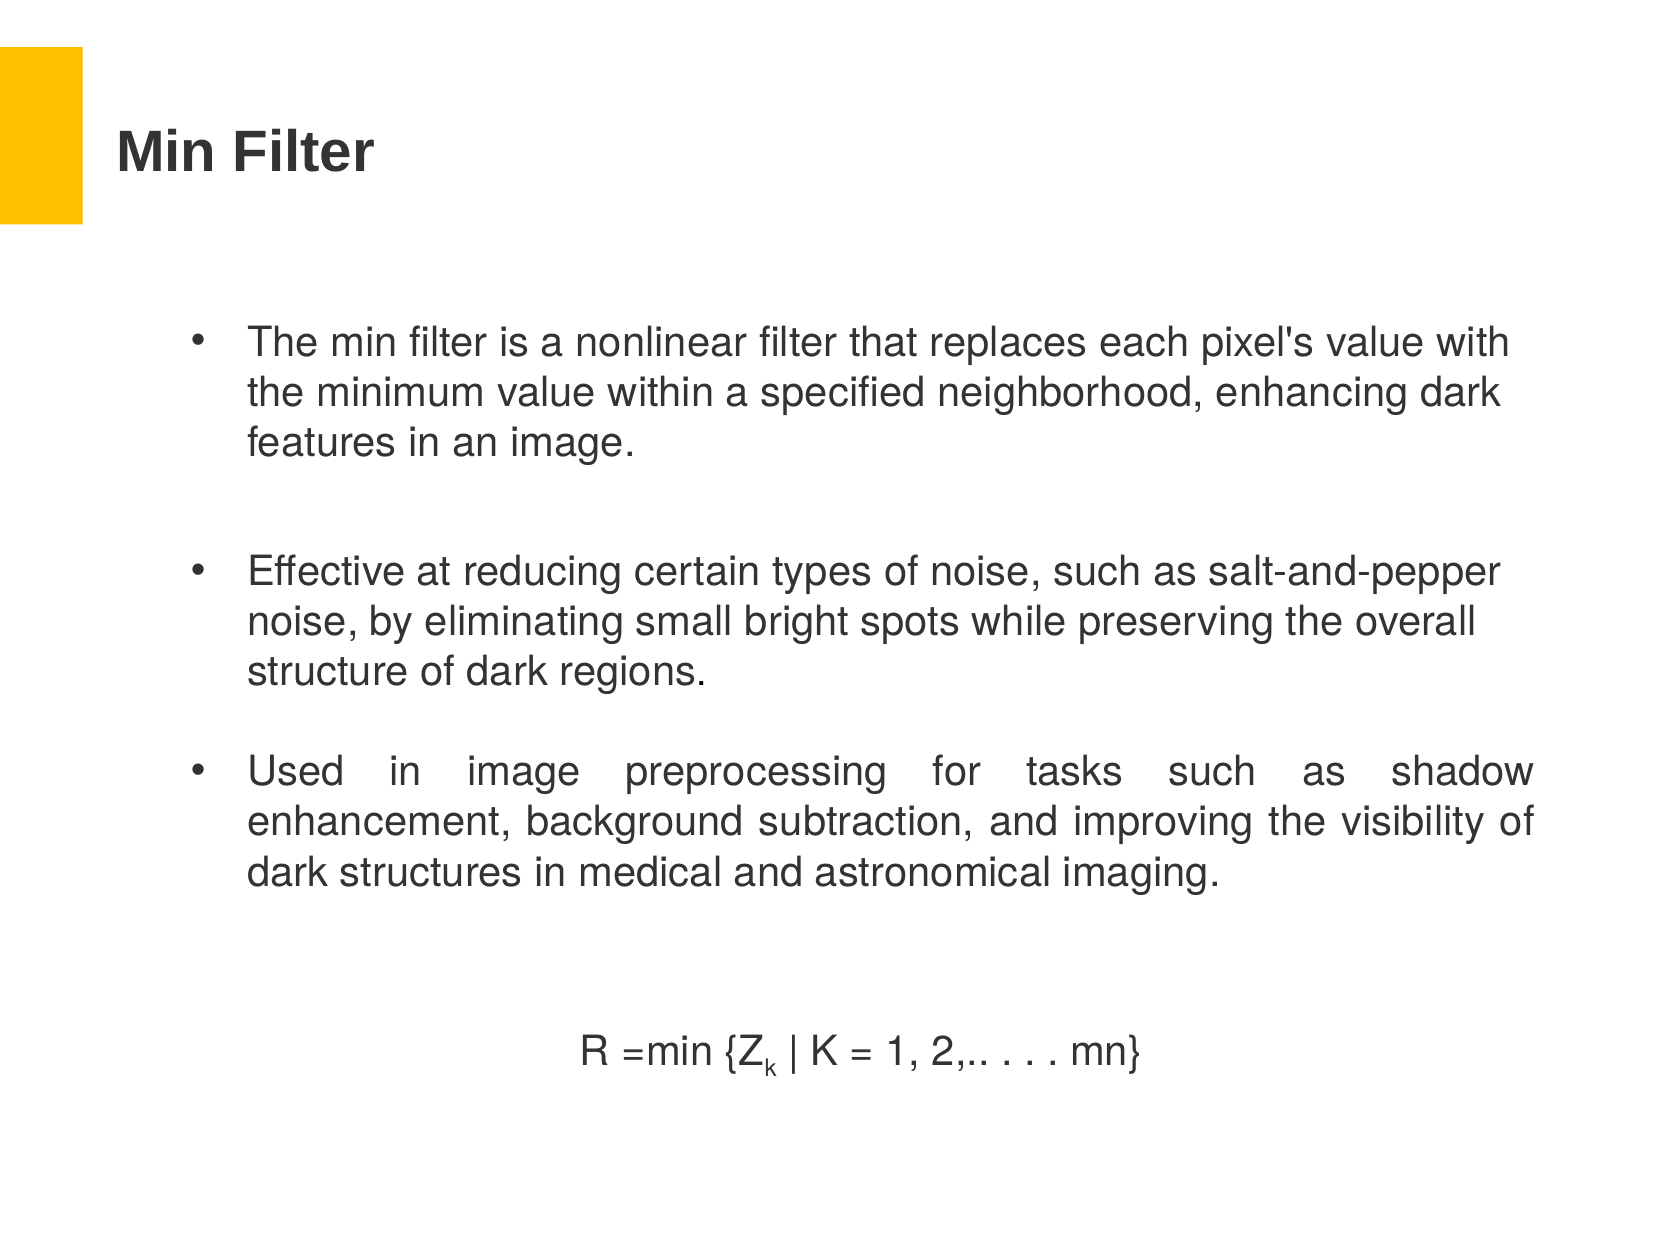

# Min Filter

The min filter is a nonlinear filter that replaces each pixel's value with the minimum value within a specified neighborhood, enhancing dark features in an image.

Effective at reducing certain types of noise, such as salt-and-pepper noise, by eliminating small bright spots while preserving the overall structure of dark regions.

Used in image preprocessing for tasks such as shadow enhancement, background subtraction, and improving the visibility of dark structures in medical and astronomical imaging.

R =min {Zk | K = 1, 2,.. . . . mn}